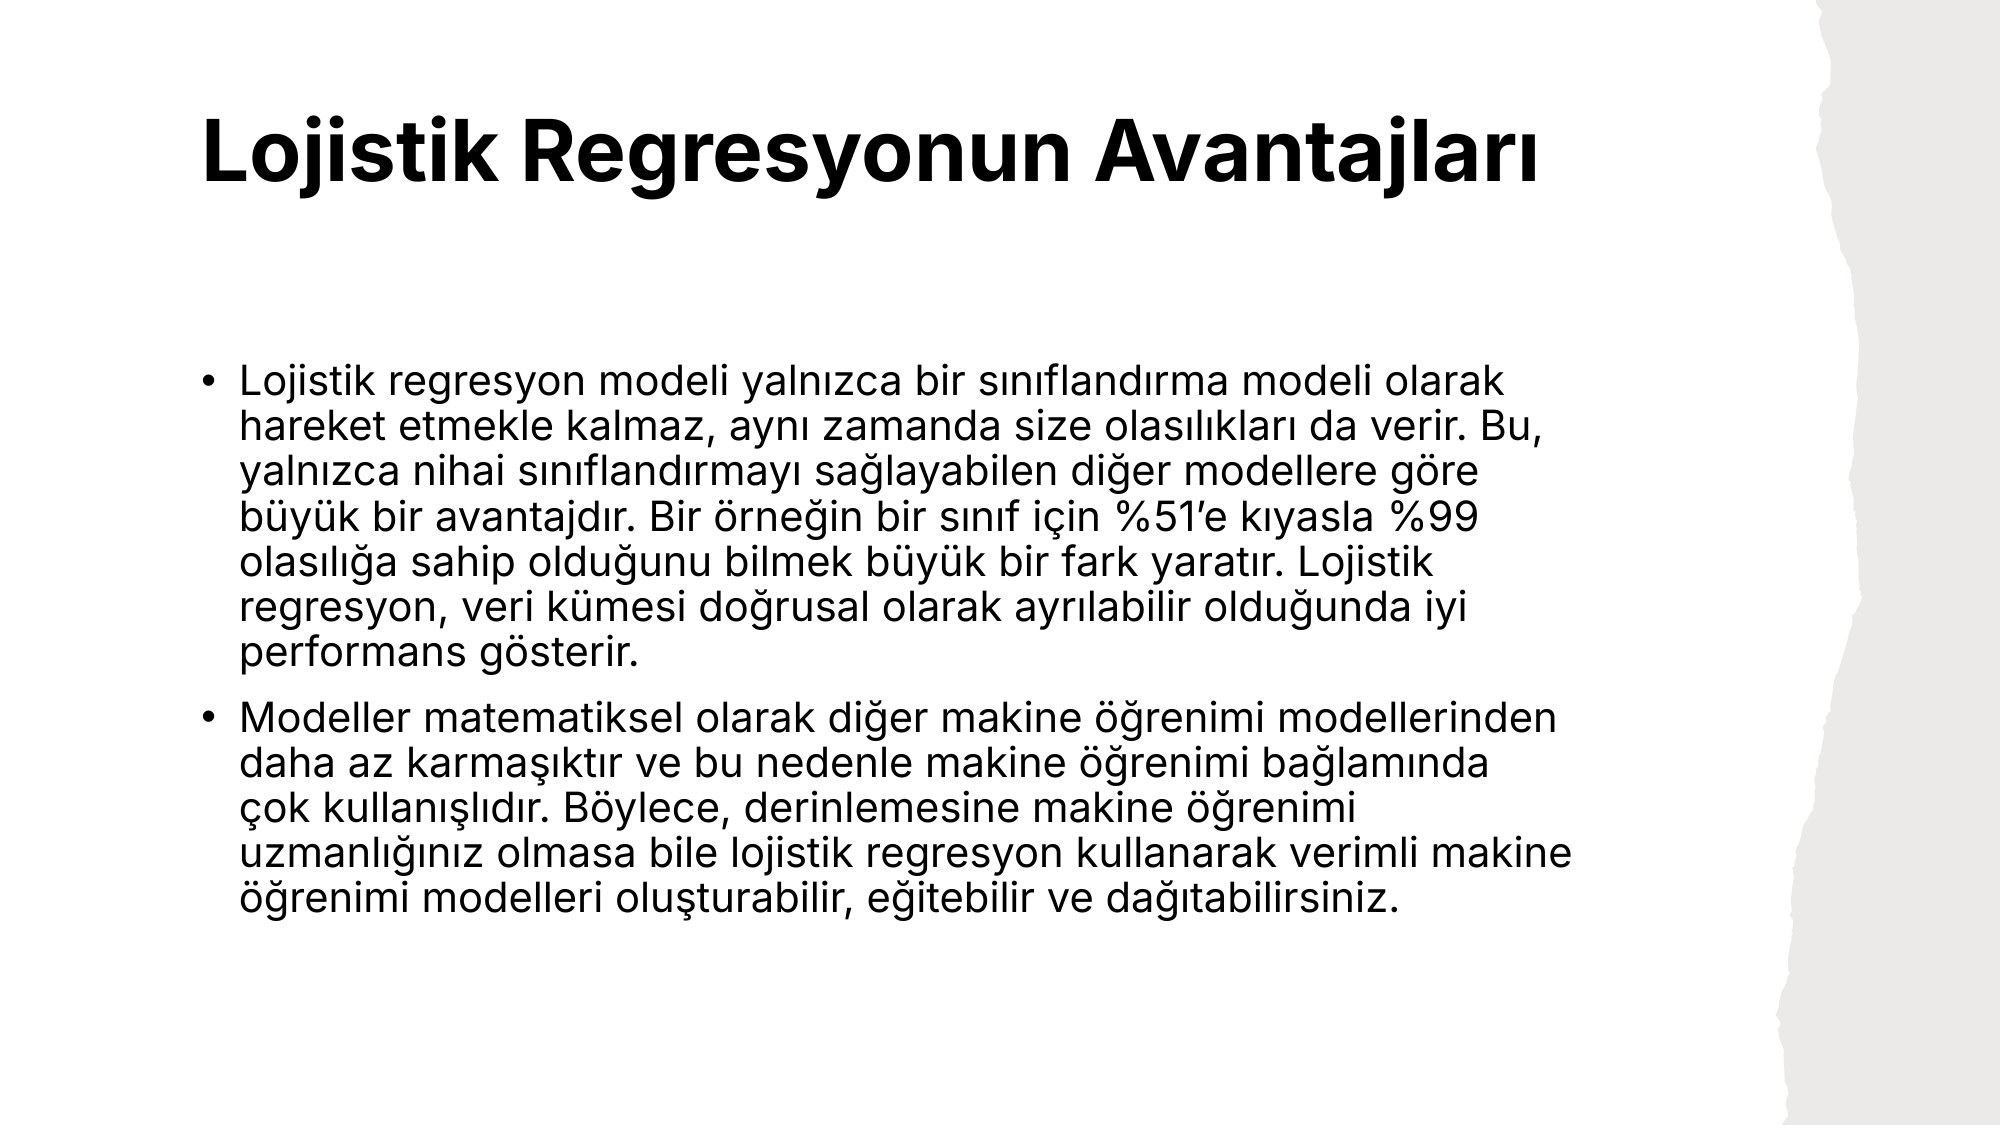

# Lojistik Regresyonun Avantajları
Lojistik regresyon modeli yalnızca bir sınıflandırma modeli olarak hareket etmekle kalmaz, aynı zamanda size olasılıkları da verir. Bu, yalnızca nihai sınıflandırmayı sağlayabilen diğer modellere göre büyük bir avantajdır. Bir örneğin bir sınıf için %51’e kıyasla %99 olasılığa sahip olduğunu bilmek büyük bir fark yaratır. Lojistik regresyon, veri kümesi doğrusal olarak ayrılabilir olduğunda iyi performans gösterir.
Modeller matematiksel olarak diğer makine öğrenimi modellerinden daha az karmaşıktır ve bu nedenle makine öğrenimi bağlamında çok kullanışlıdır. Böylece, derinlemesine makine öğrenimi uzmanlığınız olmasa bile lojistik regresyon kullanarak verimli makine öğrenimi modelleri oluşturabilir, eğitebilir ve dağıtabilirsiniz.